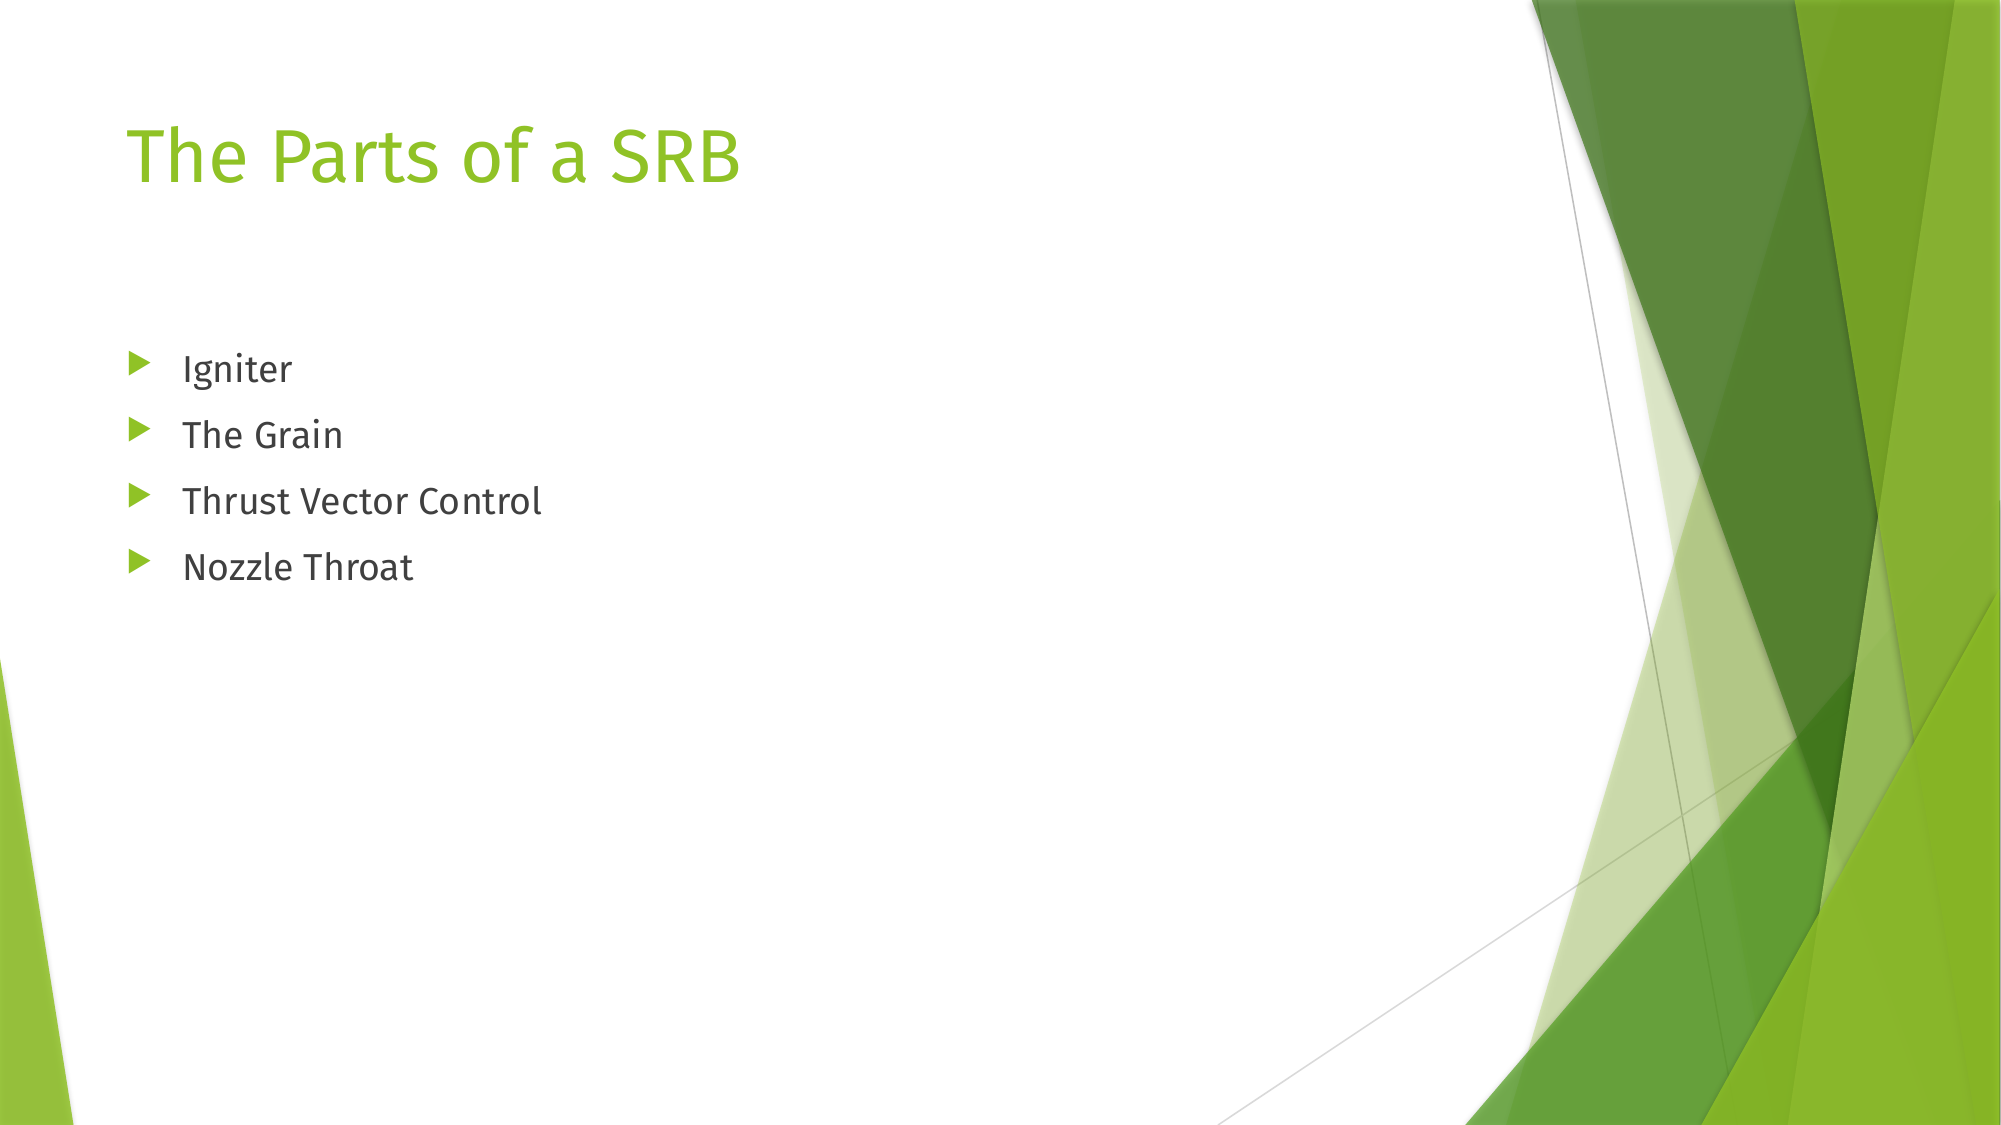

# The Parts of a SRB

Igniter
The Grain
Thrust Vector Control
Nozzle Throat